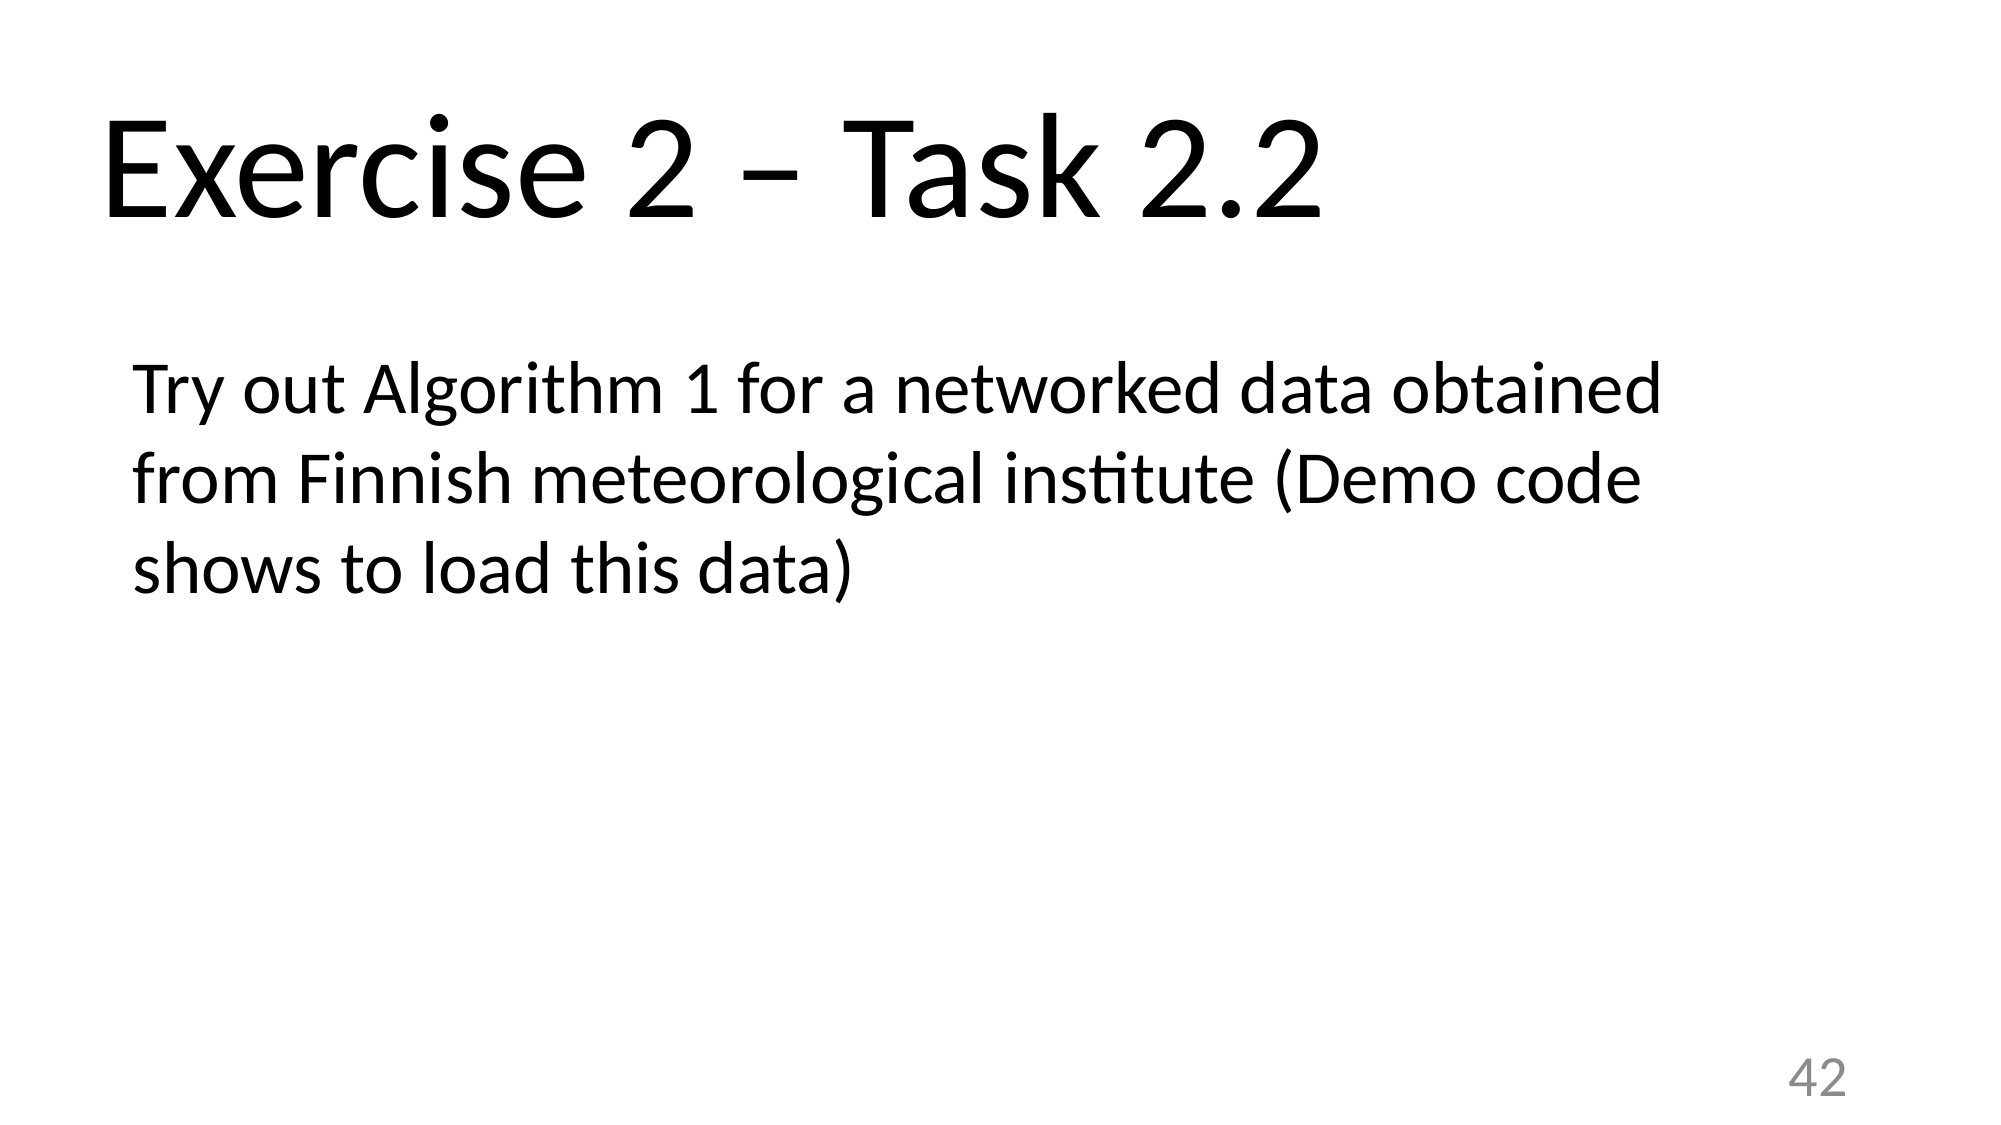

# Exercise 2 – Task 2.2
Try out Algorithm 1 for a networked data obtained
from Finnish meteorological institute (Demo code
shows to load this data)
42